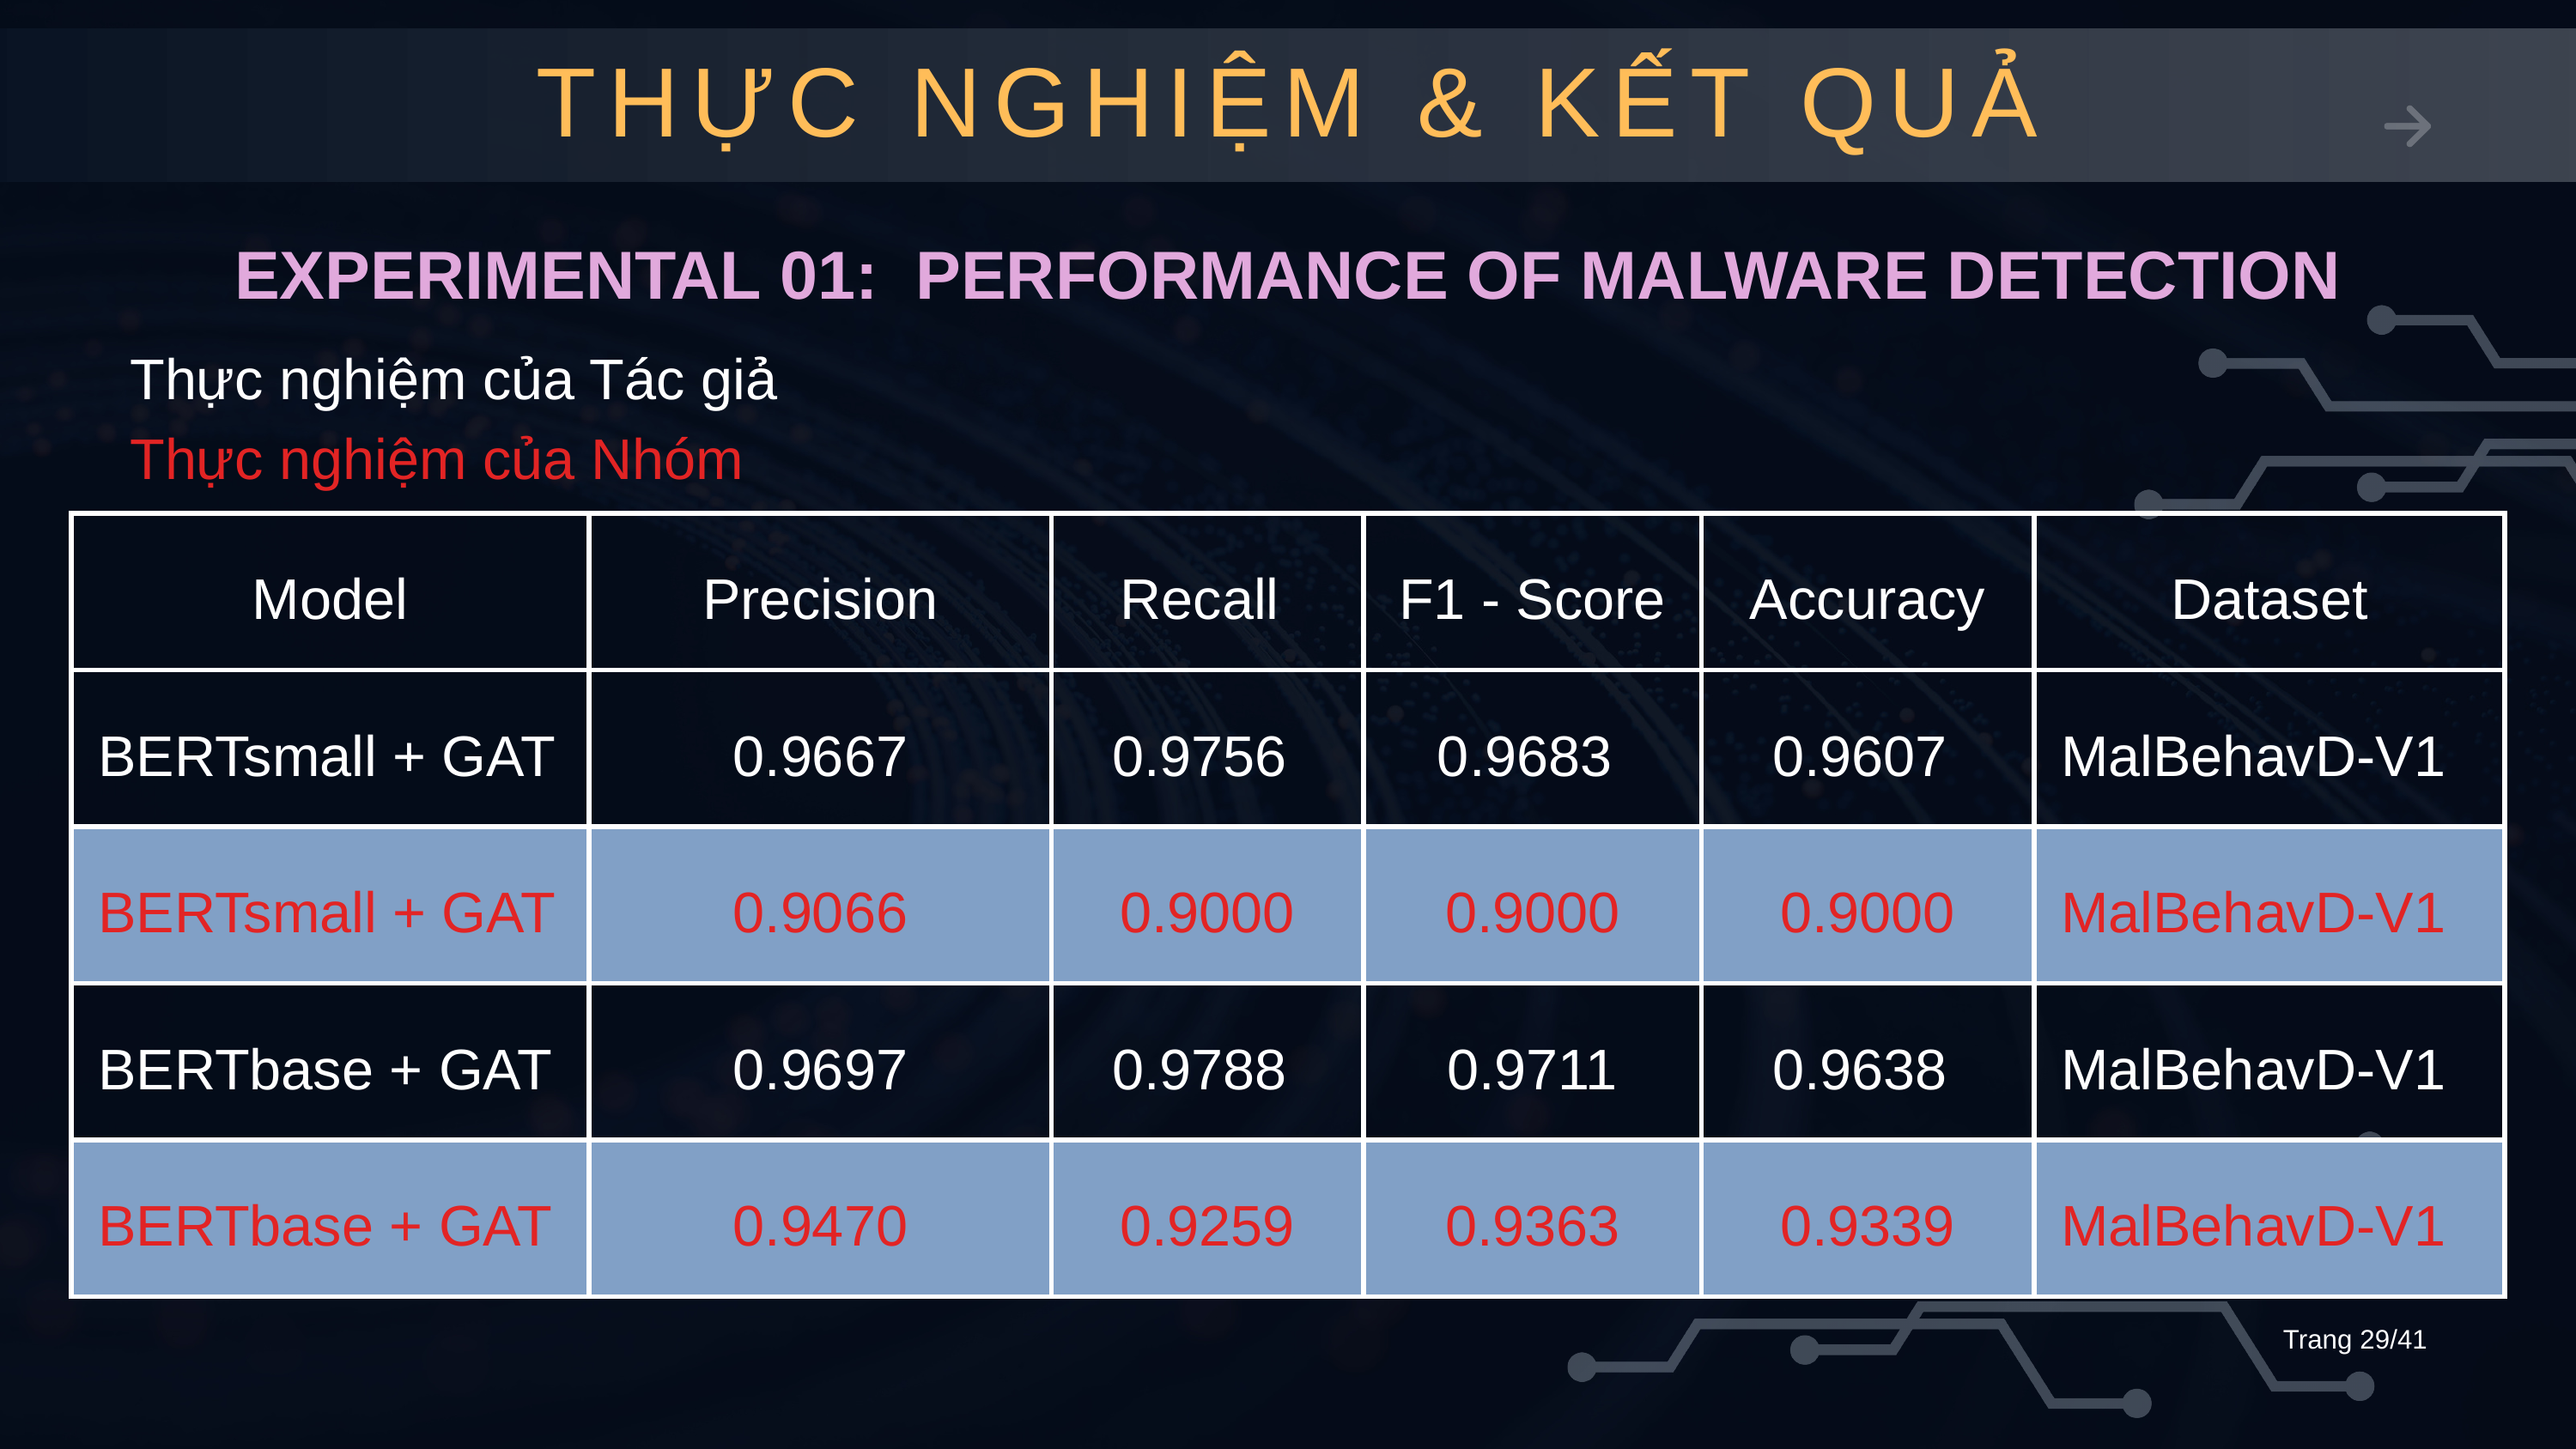

THỰC NGHIỆM & KẾT QUẢ

EXPERIMENTAL 01:  PERFORMANCE OF MALWARE DETECTION

Thực nghiệm của Tác giả
Thực nghiệm của Nhóm
| Model | Precision | Recall | F1 - Score | Accuracy | Dataset |
| --- | --- | --- | --- | --- | --- |
| BERTsmall + GAT | 0.9667 | 0.9756 | 0.9683 | 0.9607 | MalBehavD-V1 |
| BERTsmall + GAT | 0.9066 | 0.9000 | 0.9000 | 0.9000 | MalBehavD-V1 |
| BERTbase + GAT | 0.9697 | 0.9788 | 0.9711 | 0.9638 | MalBehavD-V1 |
| BERTbase + GAT | 0.9470 | 0.9259 | 0.9363 | 0.9339 | MalBehavD-V1 |

Trang 29/41